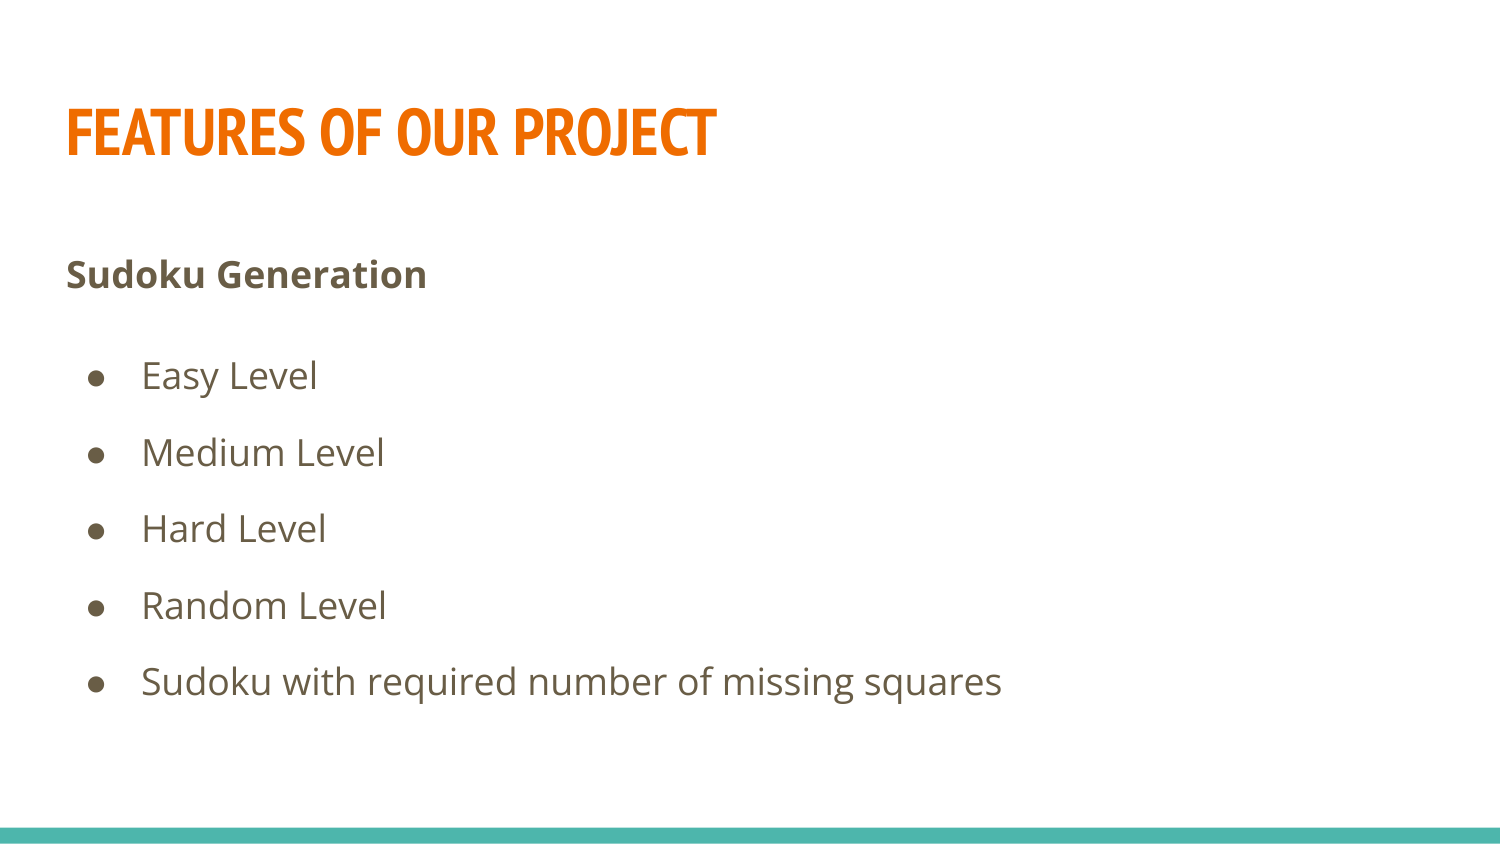

# FEATURES OF OUR PROJECT
Sudoku Generation
Easy Level
Medium Level
Hard Level
Random Level
Sudoku with required number of missing squares